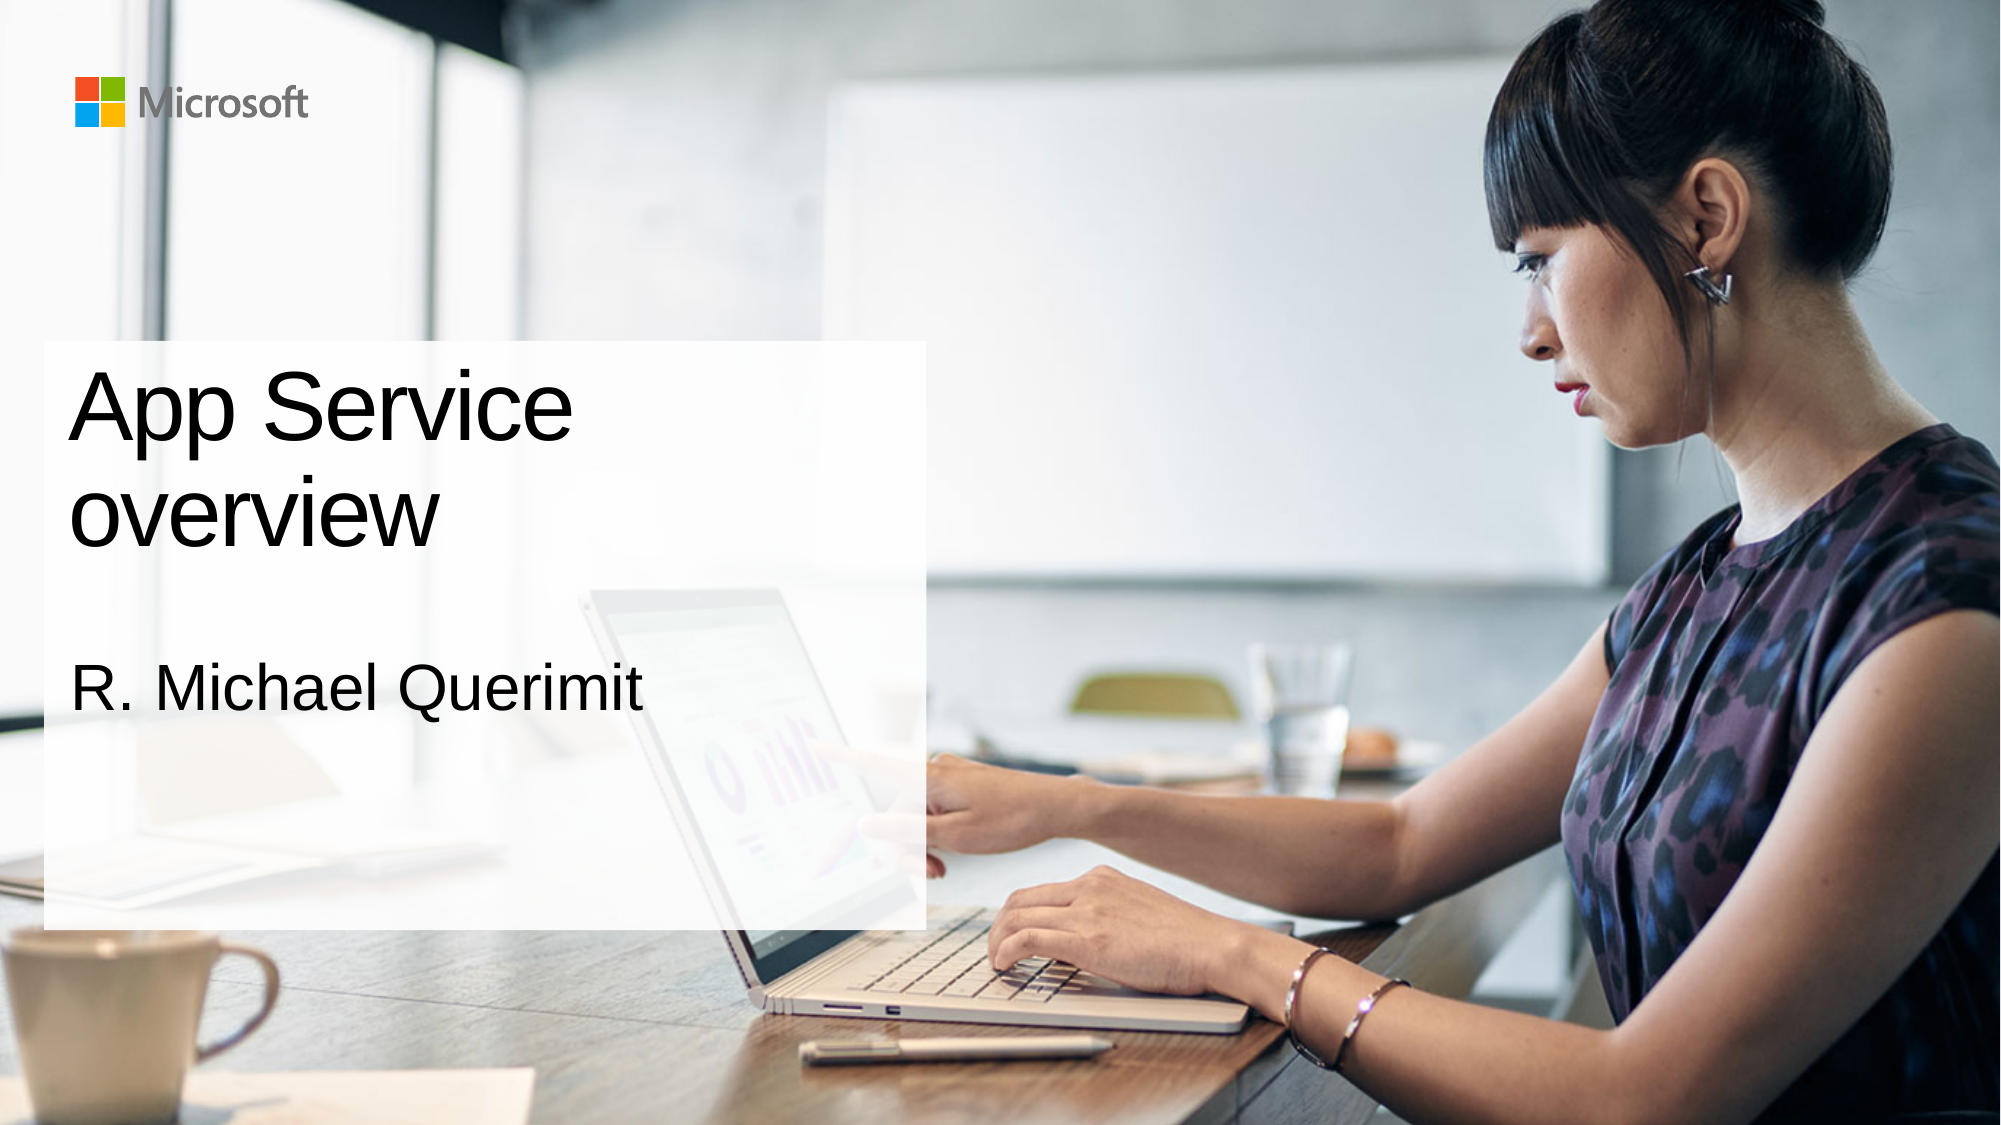

# App Service overview
R. Michael Querimit